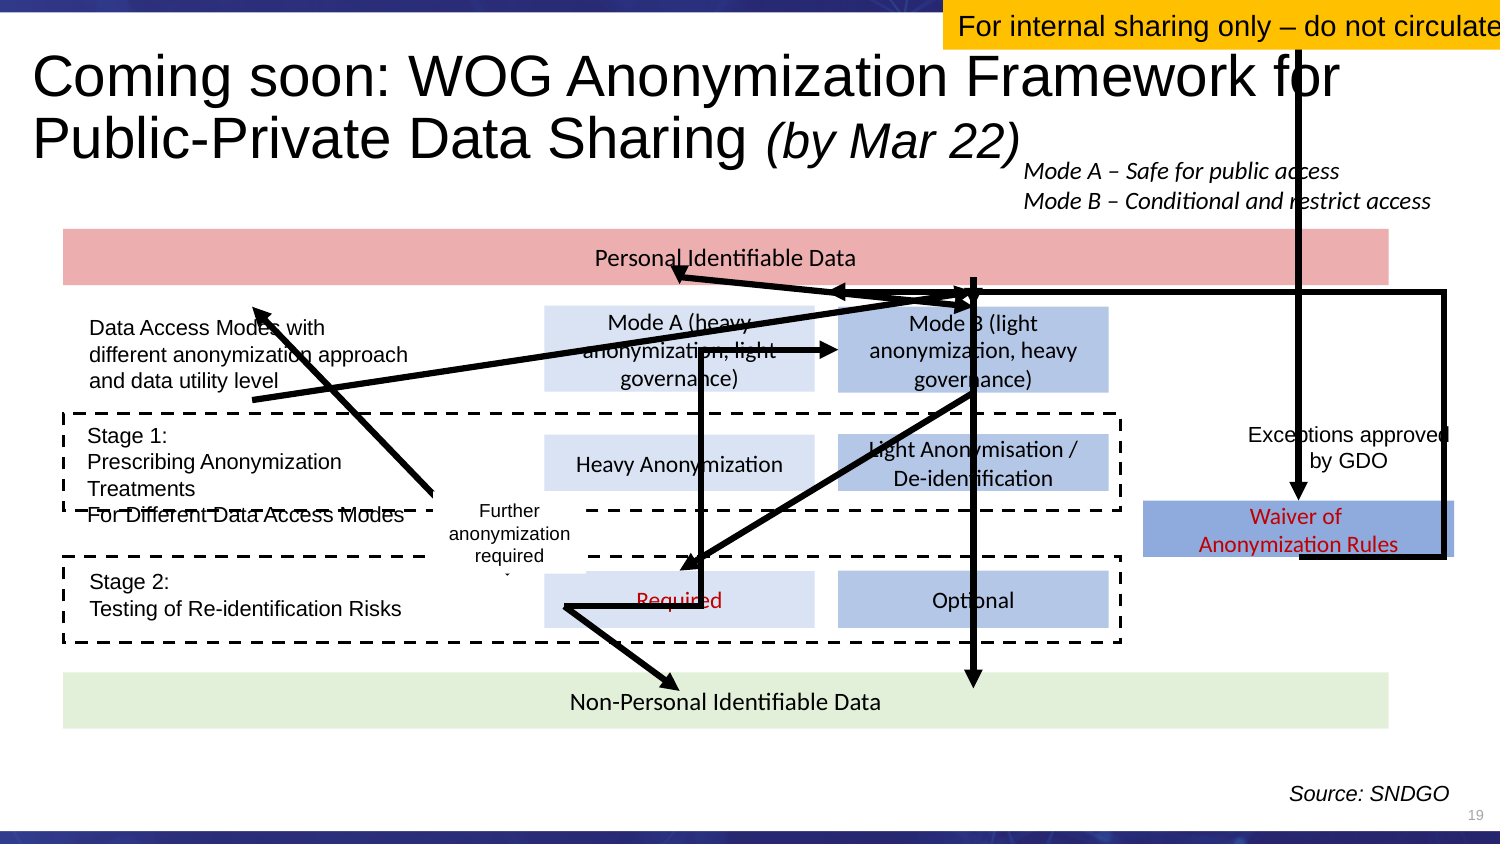

For internal sharing only – do not circulate
Coming soon: WOG Anonymization Framework for Public-Private Data Sharing (by Mar 22)
Mode A – Safe for public access
Mode B – Conditional and restrict access
Personal Identifiable Data
Mode A (heavy anonymization, light governance)
Mode B (light anonymization, heavy governance)
Data Access Modes with
different anonymization approach
and data utility level
Exceptions approved by GDO

Stage 1:
Prescribing Anonymization Treatments
For Different Data Access Modes
Light Anonymisation / De-identification
Heavy Anonymization
Further anonymization required
Waiver of
Anonymization Rules

Stage 2:
Testing of Re-identification Risks
Optional
Required
Non-Personal Identifiable Data
Source: SNDGO
19